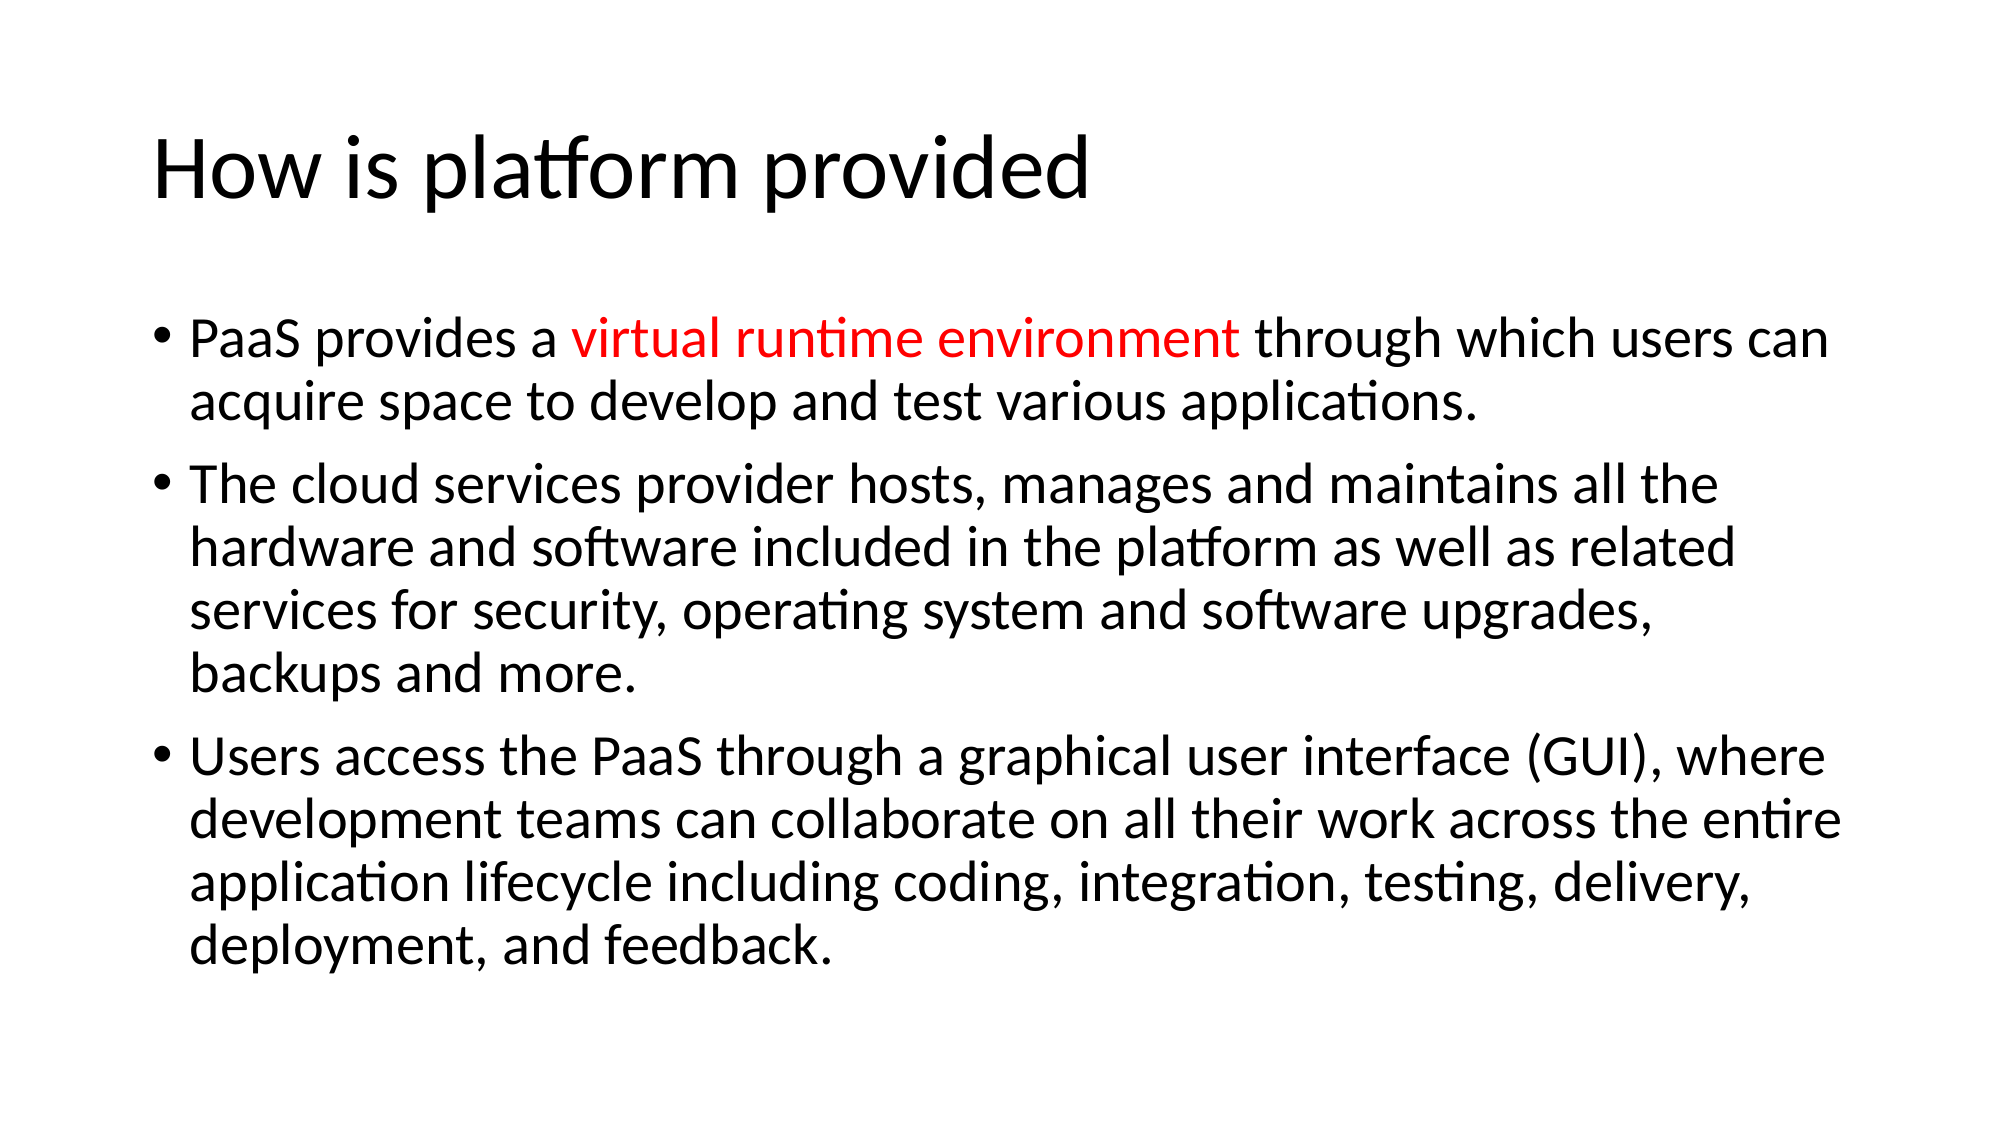

# How is platform provided
PaaS provides a virtual runtime environment through which users can acquire space to develop and test various applications.
The cloud services provider hosts, manages and maintains all the hardware and software included in the platform as well as related services for security, operating system and software upgrades, backups and more.
Users access the PaaS through a graphical user interface (GUI), where development teams can collaborate on all their work across the entire application lifecycle including coding, integration, testing, delivery, deployment, and feedback.